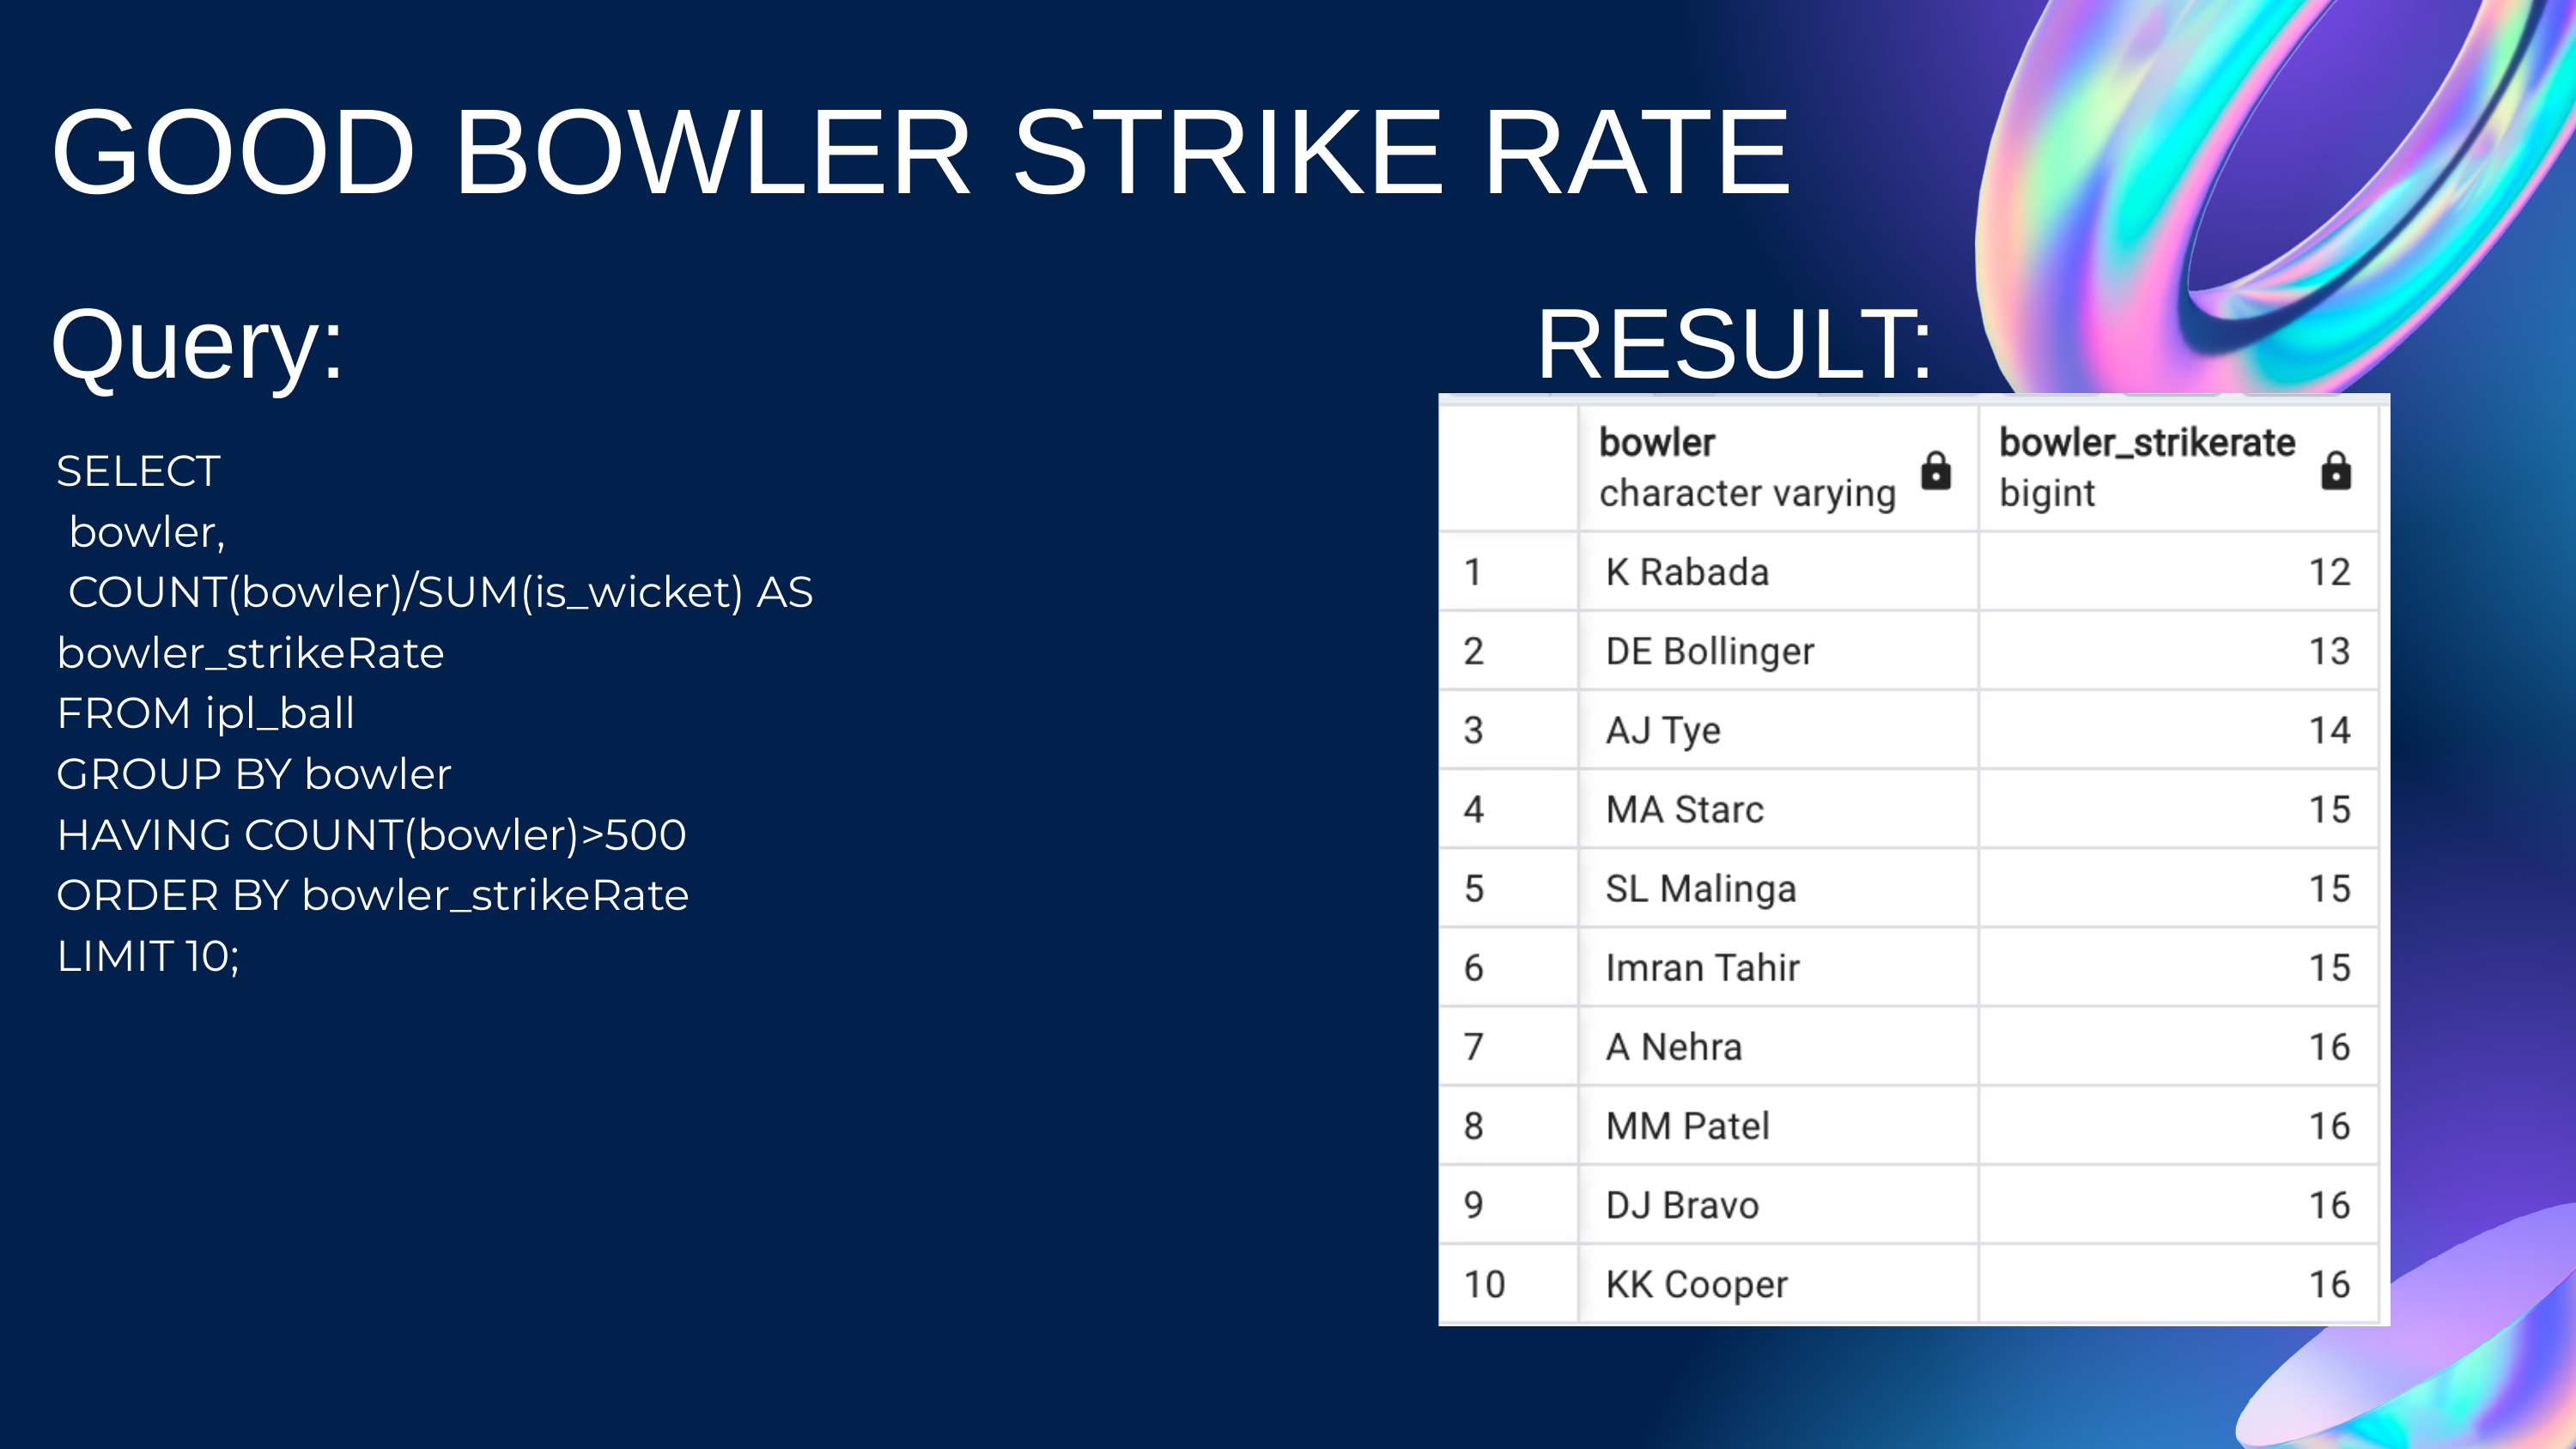

GOOD BOWLER STRIKE RATE
Query:
RESULT:

SELECT
 bowler,
 COUNT(bowler)/SUM(is_wicket) AS bowler_strikeRate
FROM ipl_ball
GROUP BY bowler
HAVING COUNT(bowler)>500
ORDER BY bowler_strikeRate
LIMIT 10;